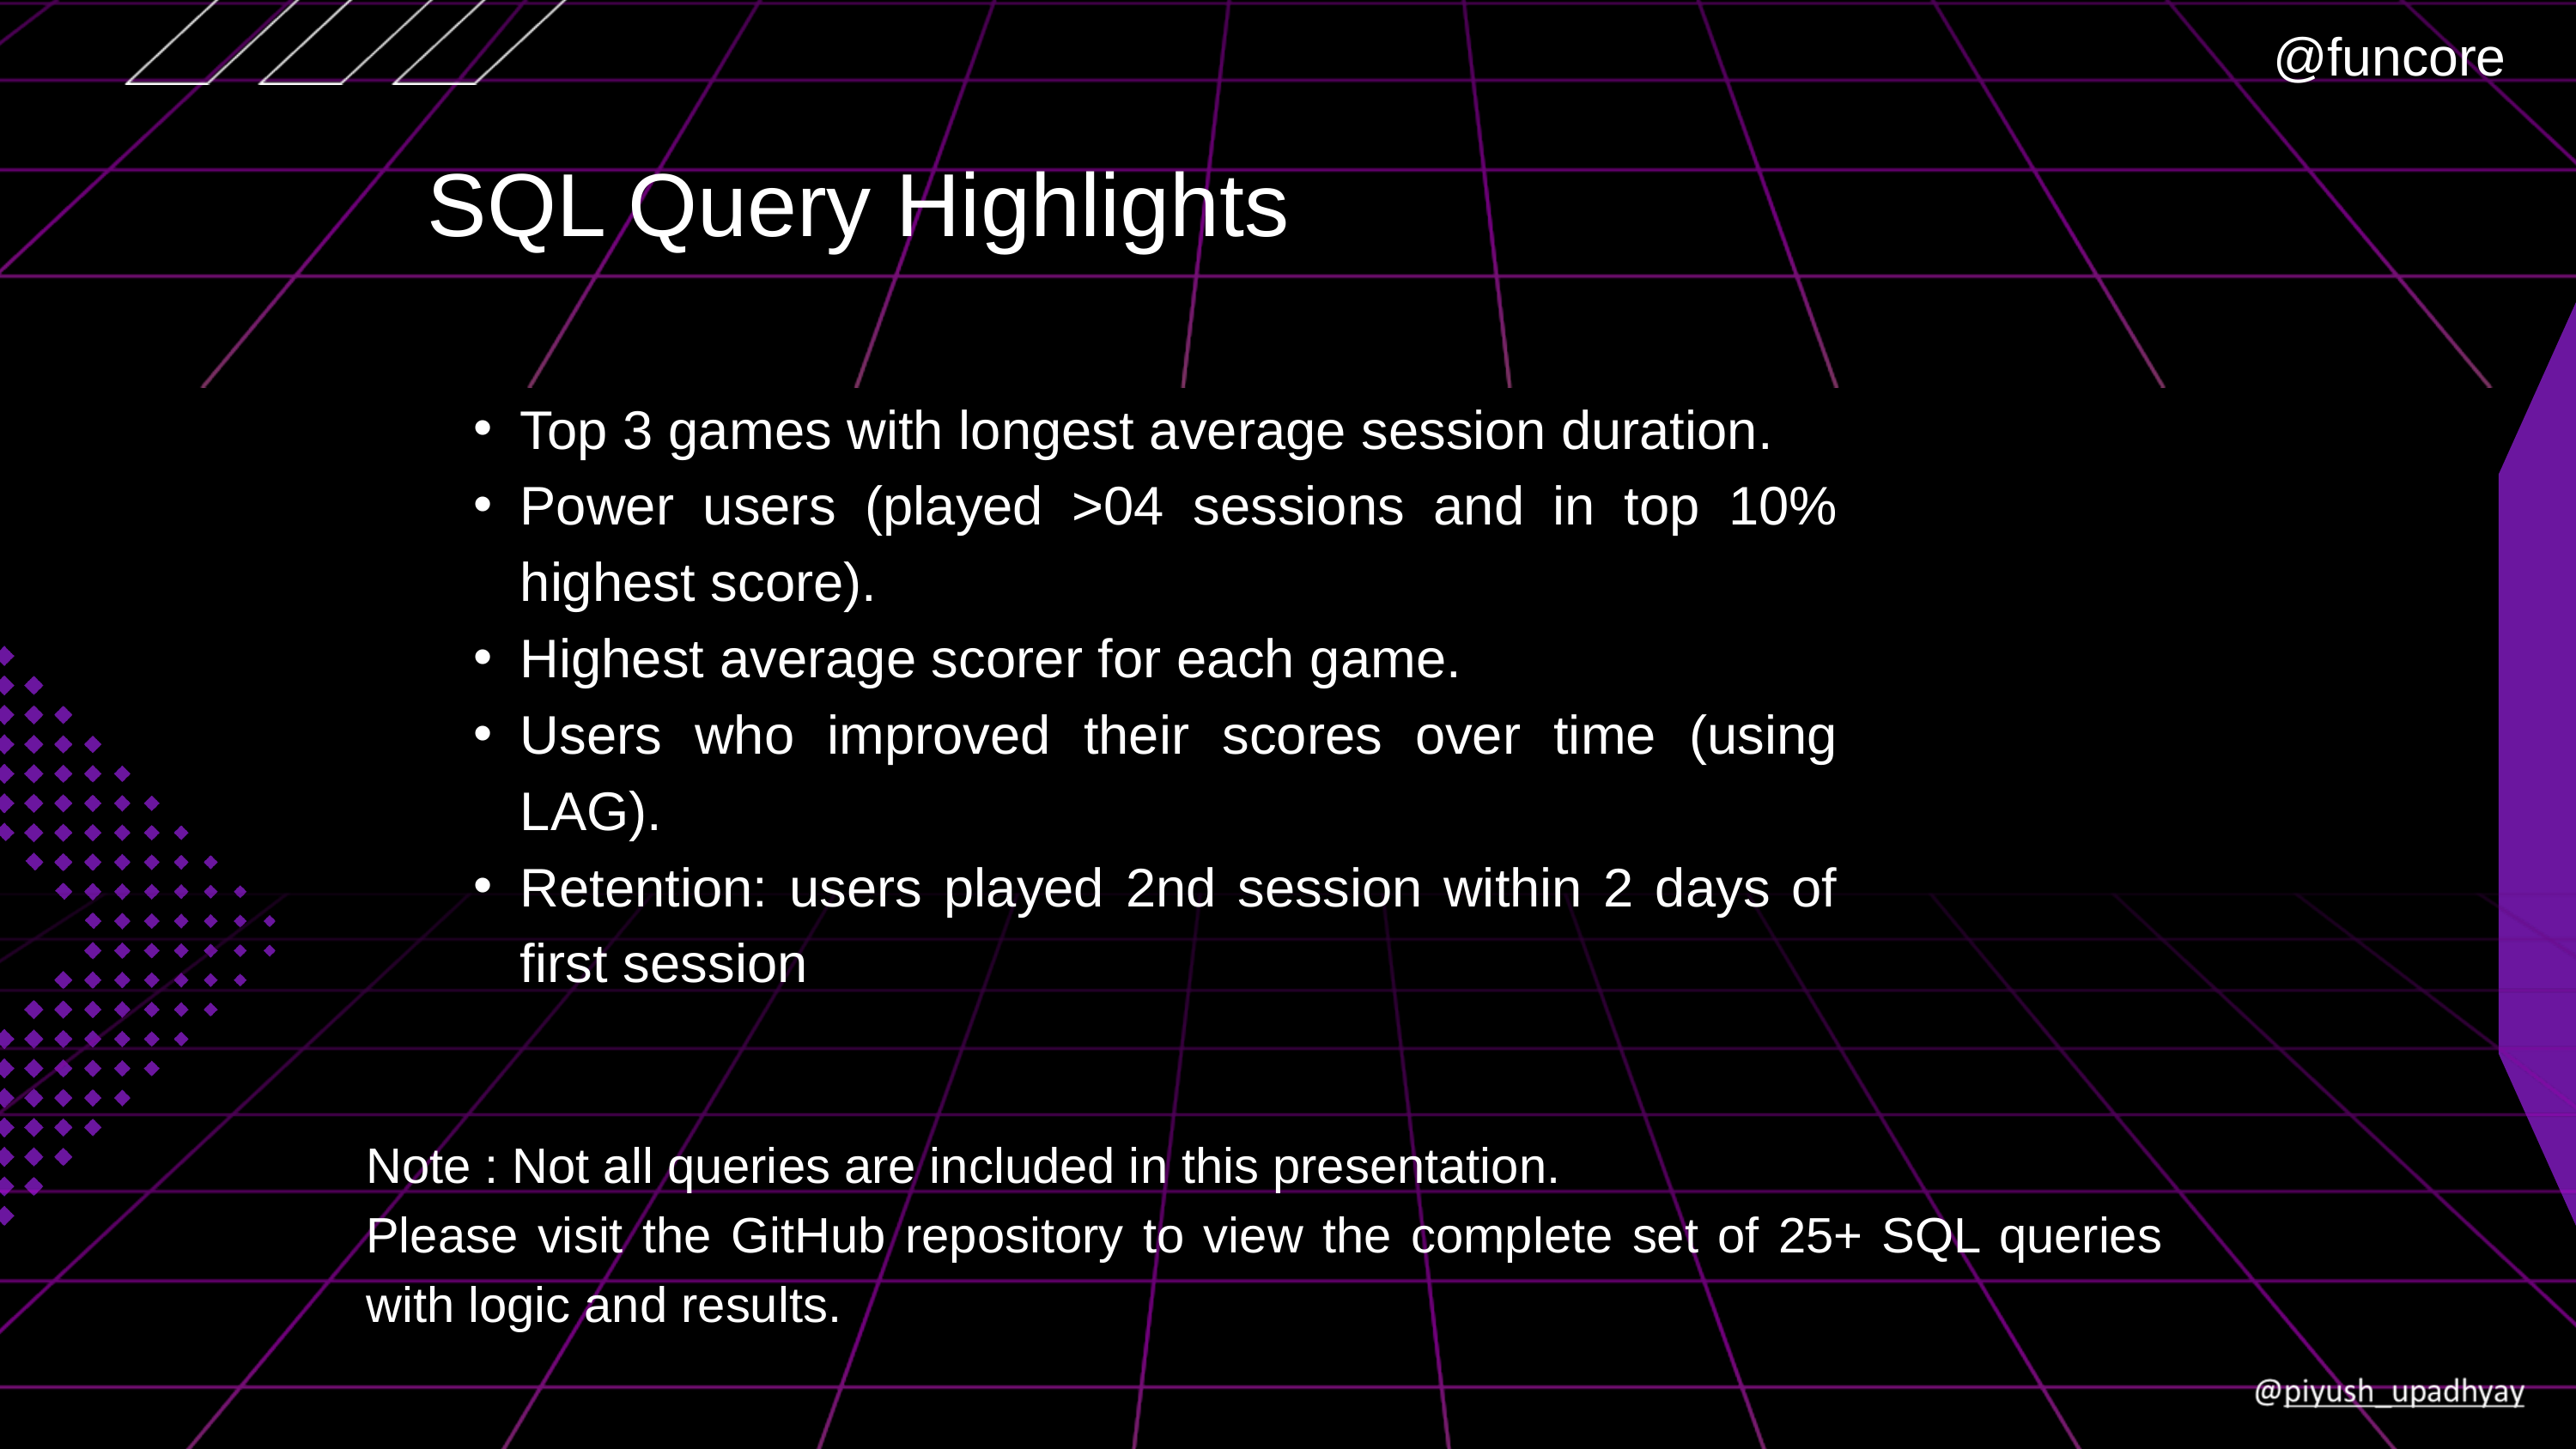

@funcore
SQL Query Highlights
Top 3 games with longest average session duration.
Power users (played >04 sessions and in top 10% highest score).
Highest average scorer for each game.
Users who improved their scores over time (using LAG).
Retention: users played 2nd session within 2 days of first session

Note : Not all queries are included in this presentation.
Please visit the GitHub repository to view the complete set of 25+ SQL queries with logic and results.